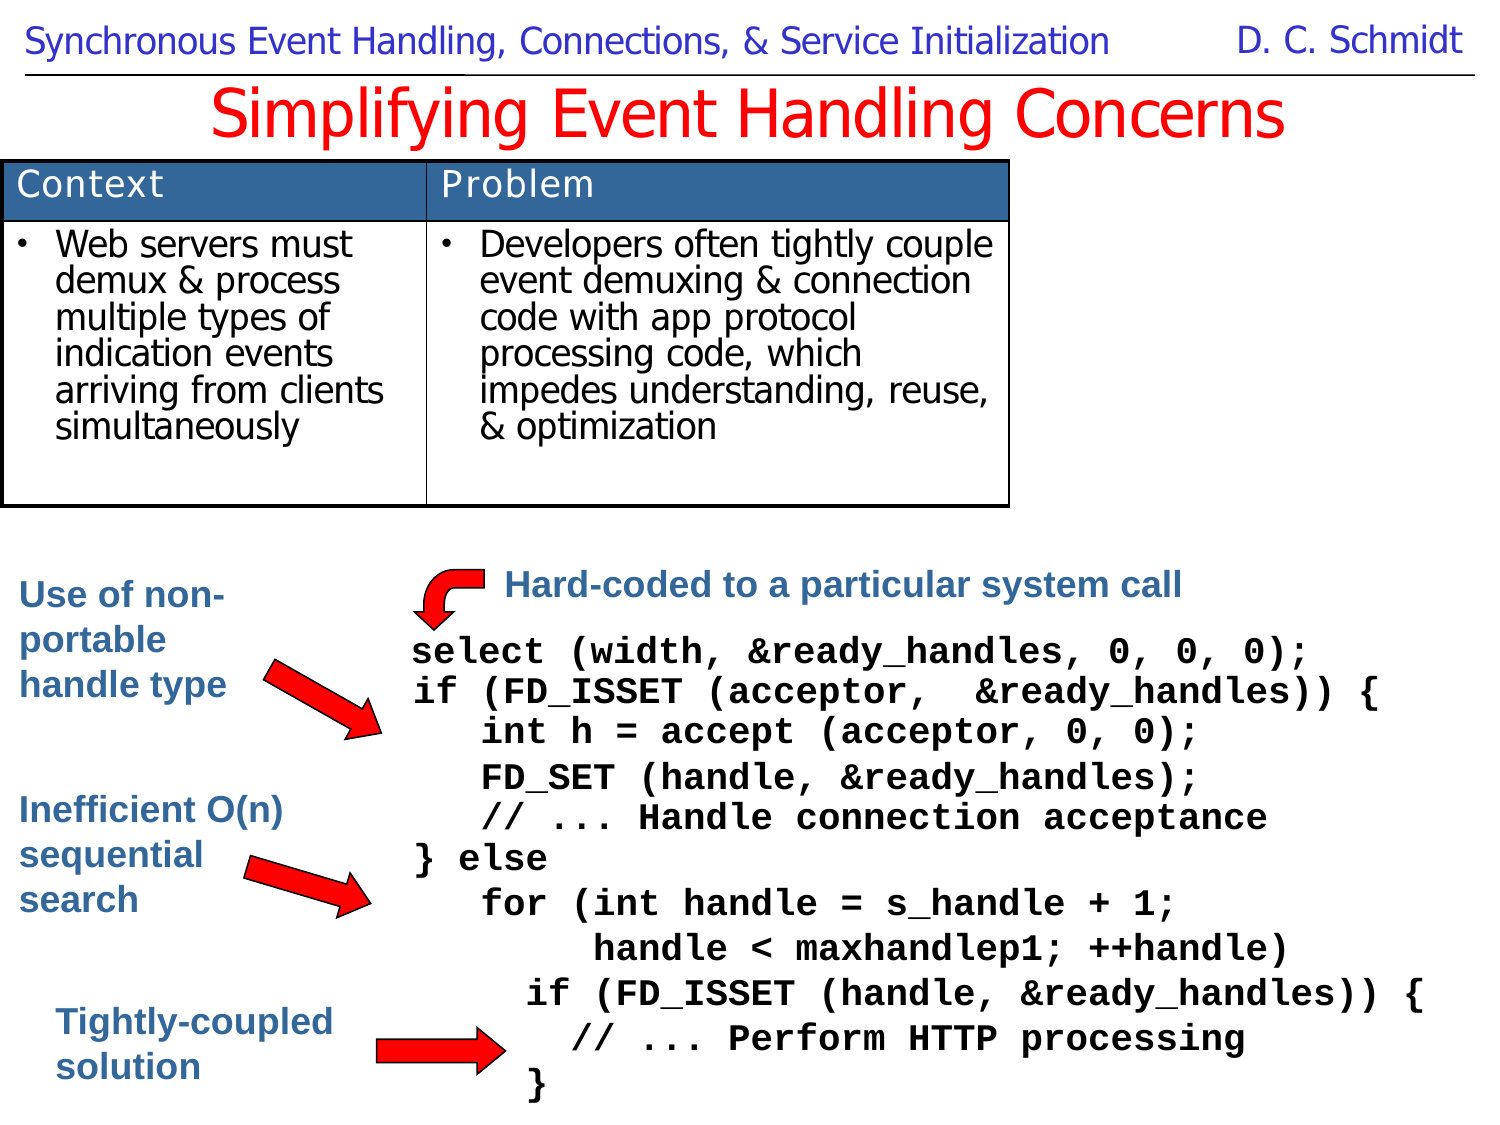

# Simplifying Event Handling Concerns
| Context | Problem |
| --- | --- |
| Web servers must demux & process multiple types of indication events arriving from clients simultaneously | Developers often tightly couple event demuxing & connection code with app protocol processing code, which impedes understanding, reuse, & optimization |
Hard-coded to a particular system call
Use of non-portable handle type

 select (width, &ready_handles, 0, 0, 0);
 if (FD_ISSET (acceptor,  &ready_handles)) {
    int h = accept (acceptor, 0, 0);
    FD_SET (handle, &ready_handles);
    // ... Handle connection acceptance
 } else
    for (int handle = s_handle + 1;
         handle < maxhandlep1; ++handle)
      if (FD_ISSET (handle, &ready_handles)) {
        // ... Perform HTTP processing
      }

Inefficient O(n) sequential search

Tightly-coupled solution